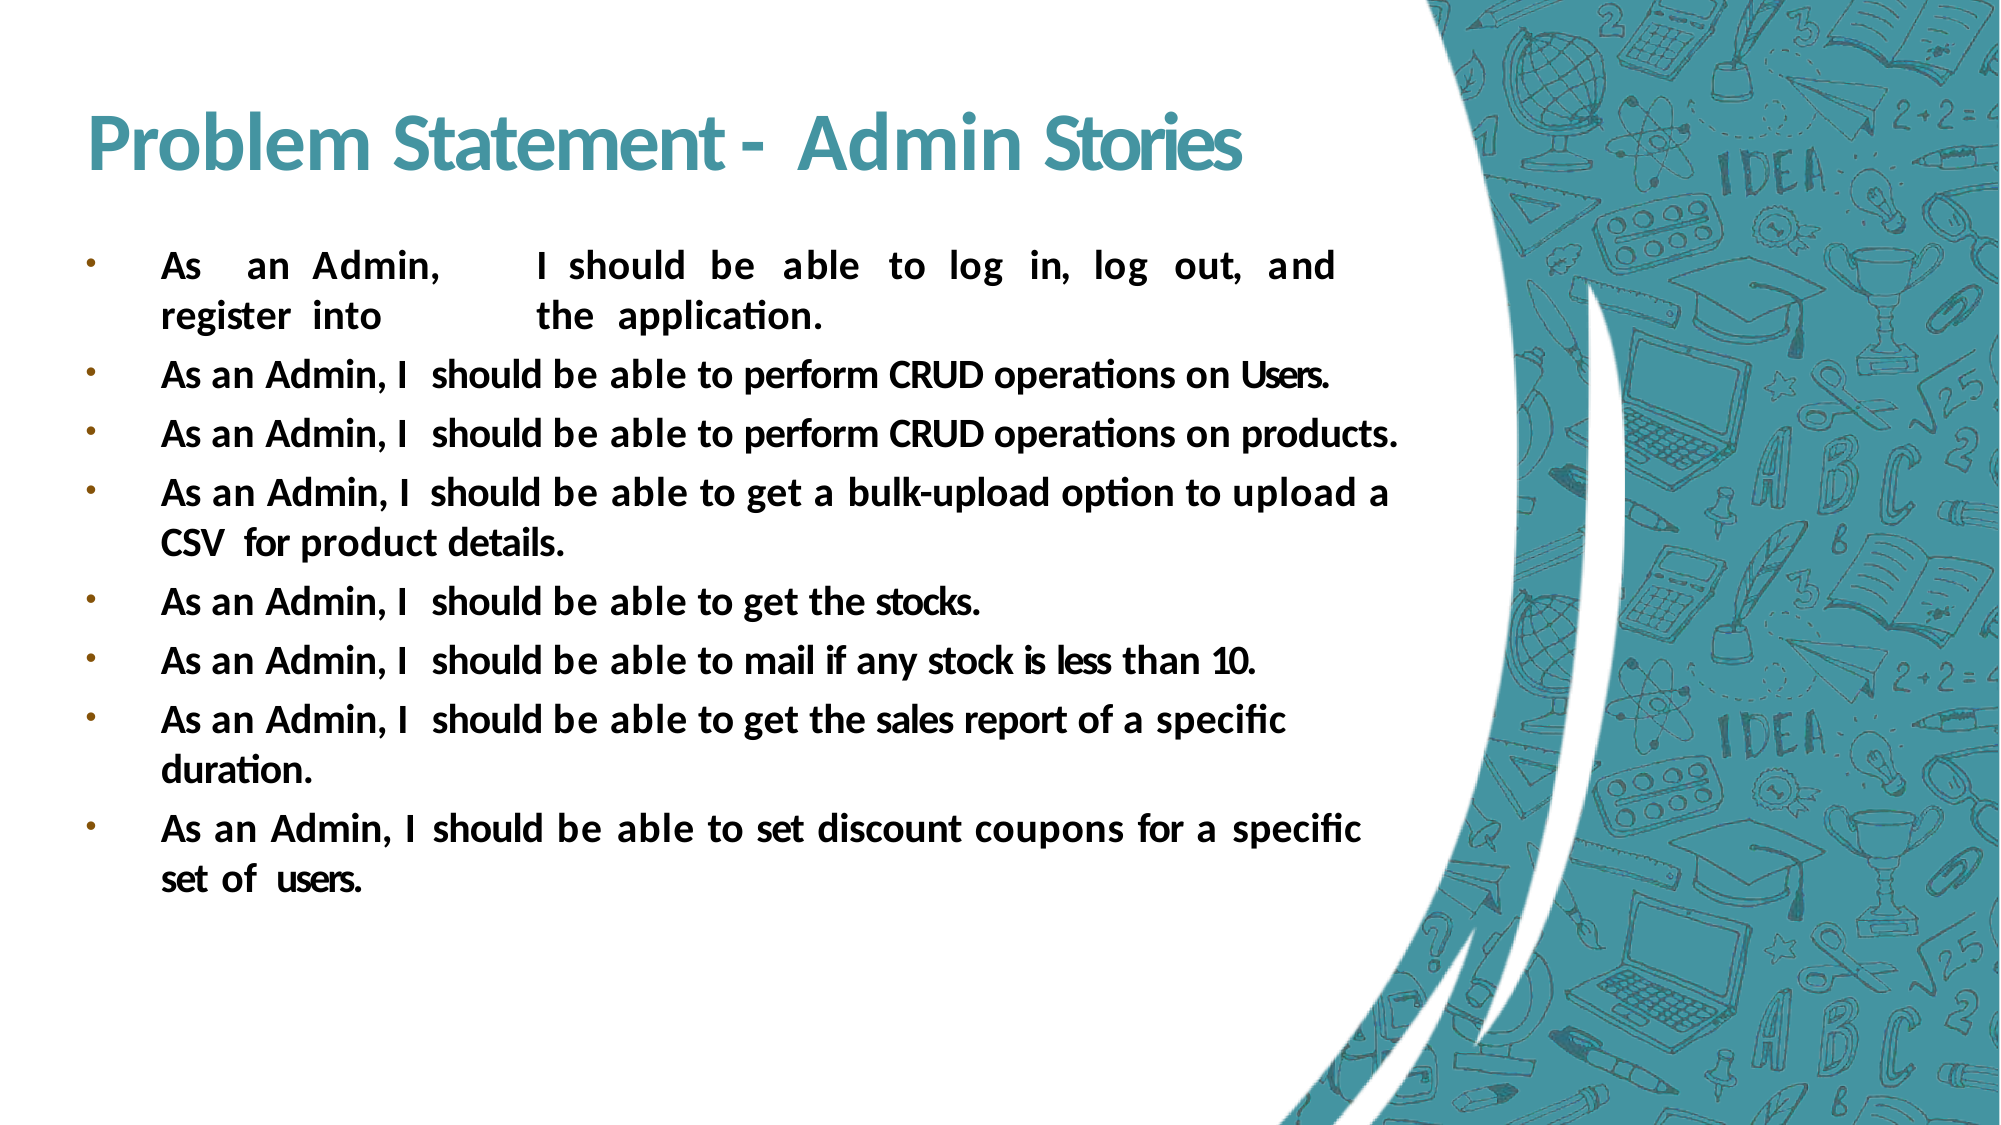

# Problem Statement -  Admin Stories
As	an	Admin,	I	should	be	able	to	log	in,	log	out,	and	register	into	the  application.
As an Admin, I   should be able to perform CRUD operations on Users.
As an Admin, I   should be able to perform CRUD operations on products.
As an Admin, I   should be able to get a bulk-upload option to upload a CSV  for product details.
As an Admin, I   should be able to get the stocks.
As an Admin, I   should be able to mail if any stock is less than 10.
As an Admin, I   should be able to get the sales report of a specific duration.
As an Admin, I  should be able to set discount coupons for a specific set of  users.